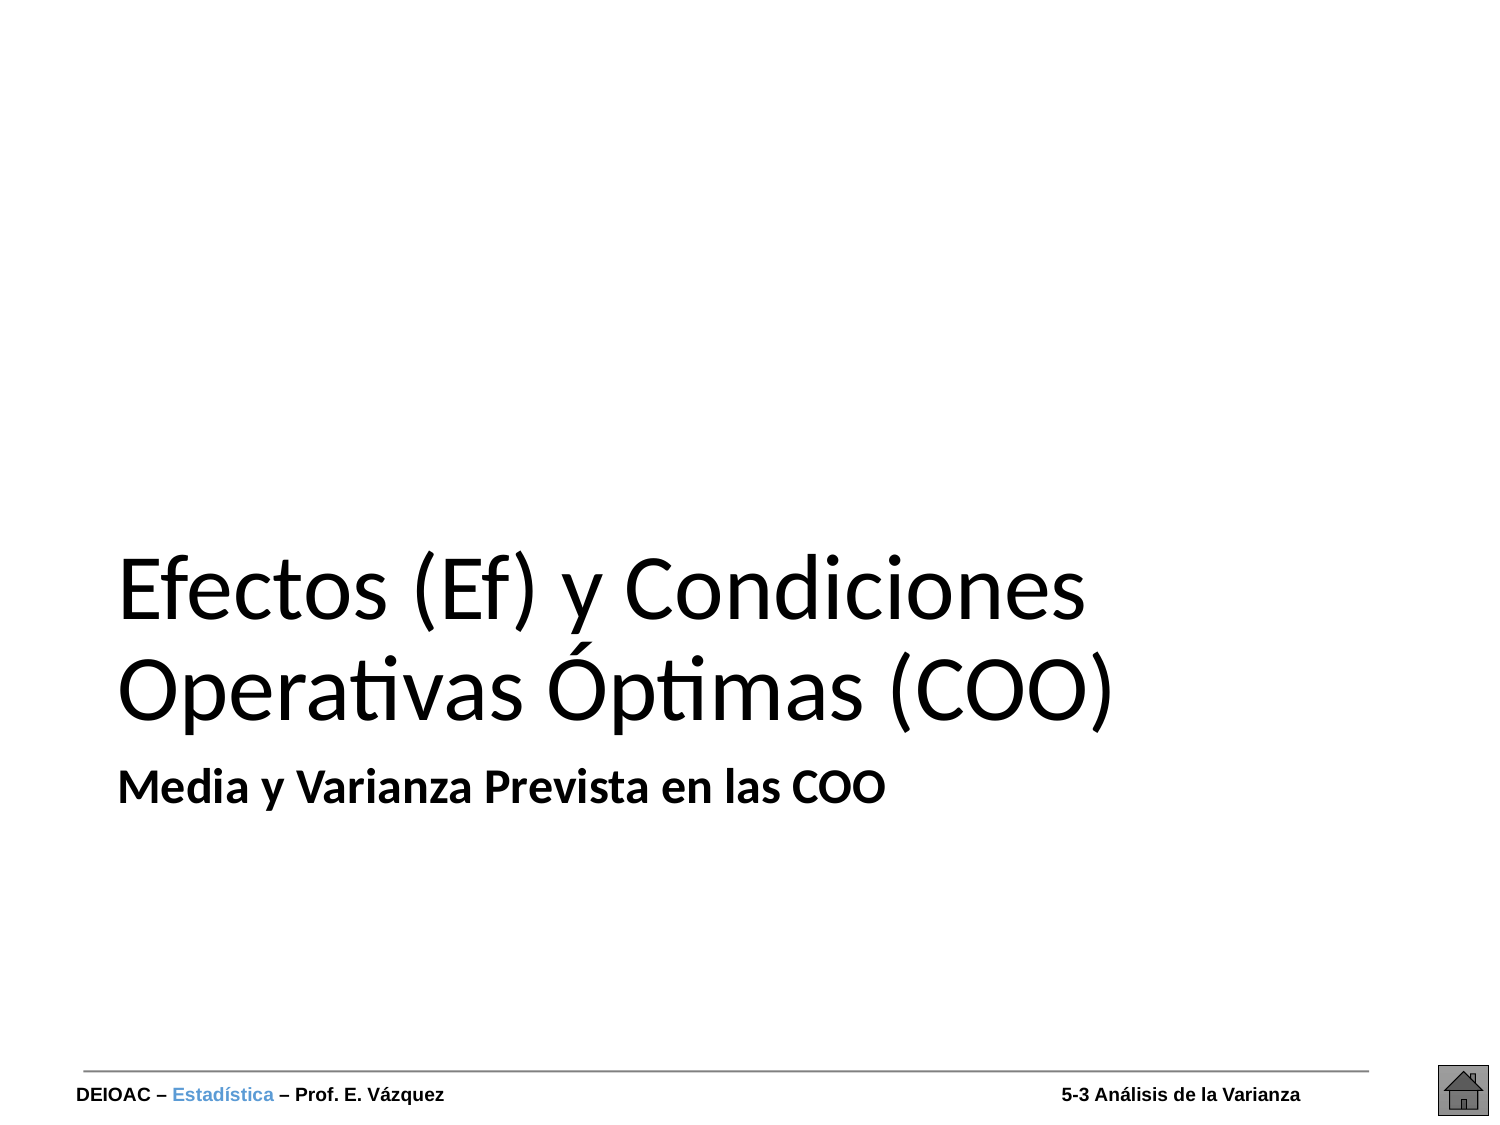

# Efectos (Ef) y Condiciones Operativas Óptimas (COO)
Media y Varianza Prevista en las COO